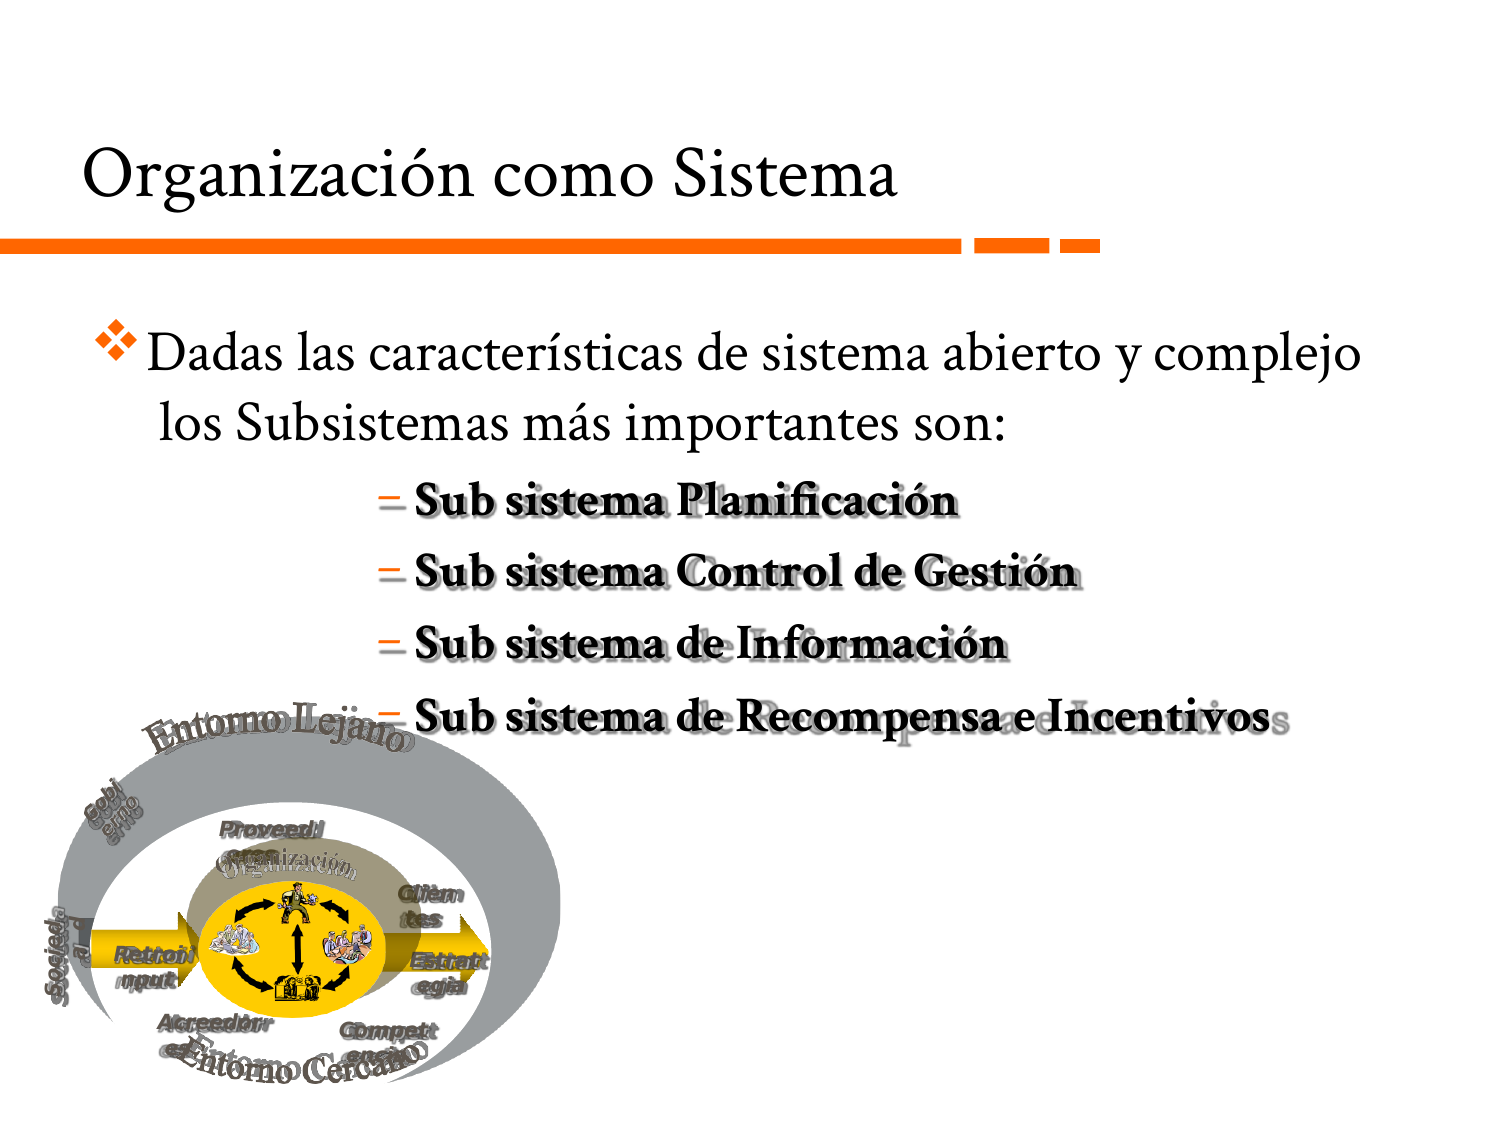

# Organización como Sistema

Dadas las características de sistema abierto y complejo  los Subsistemas más importantes son:
Sub sistema Planificación
Sub sistema Control de Gestión
Sub sistema de Información
Sub sistema de Recompensa e Incentivos

Proveed  ores

Clien  tes
Estrat  egia
Compet  encia

Socieda  d

Retroi  nput
Acreedor  es